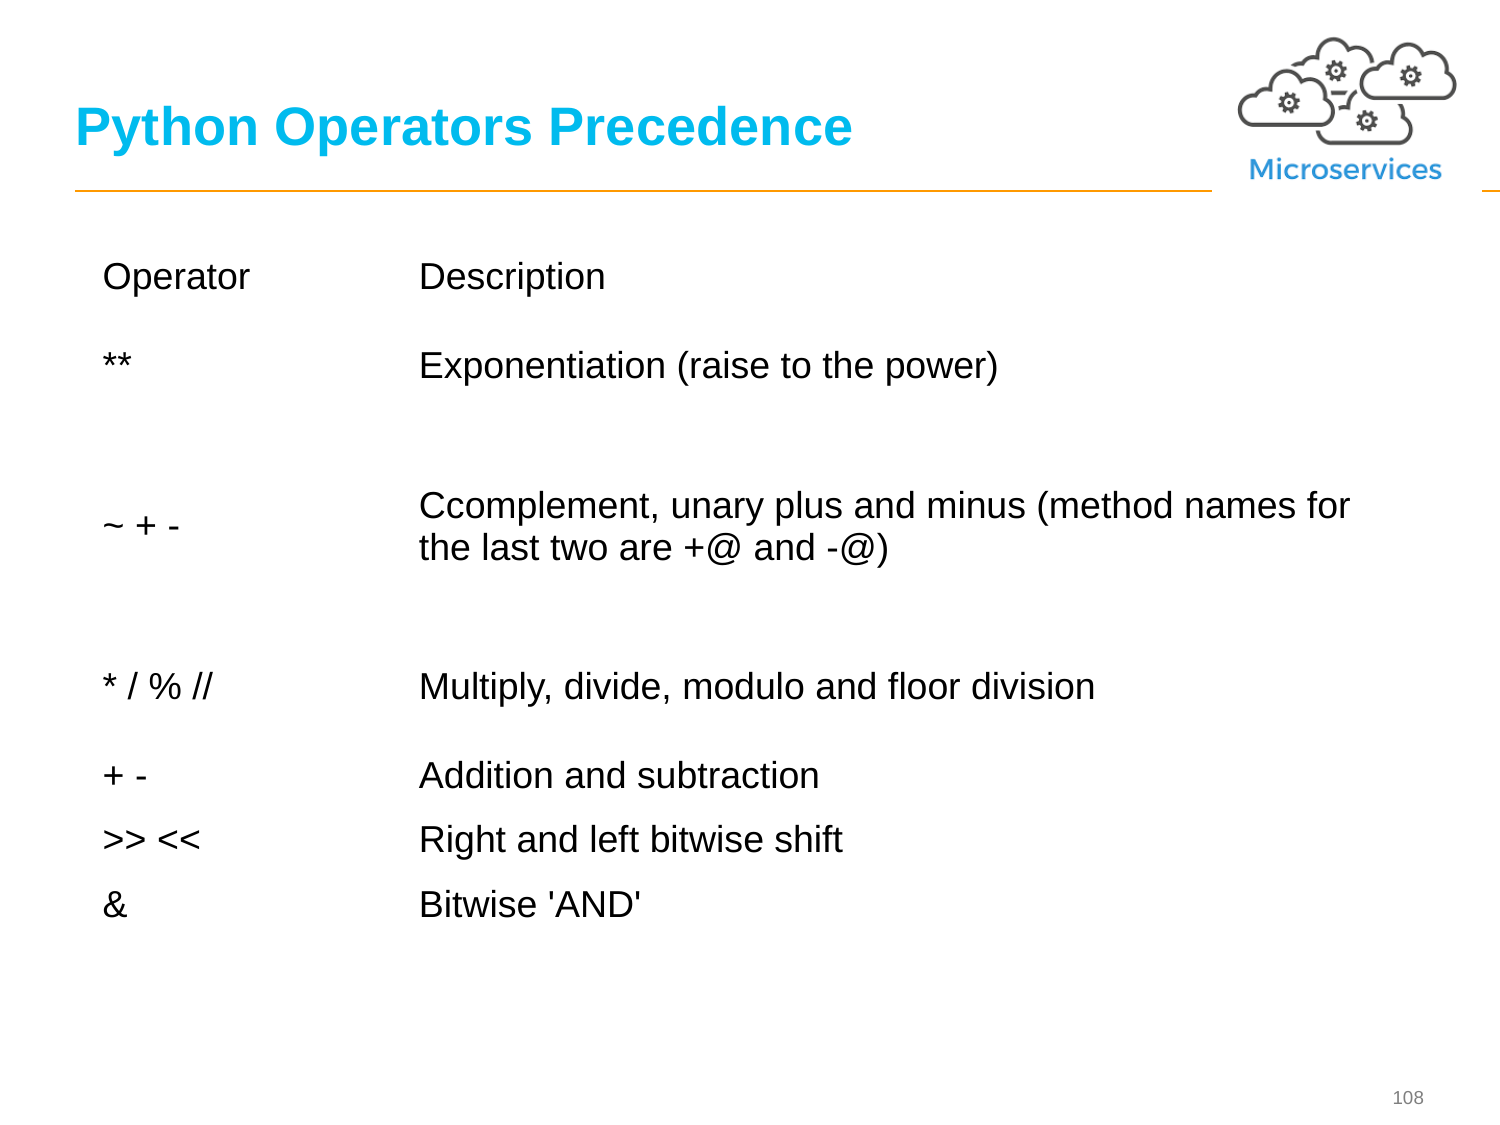

108
# Python Operators Precedence
| Operator | Description |
| --- | --- |
| \*\* | Exponentiation (raise to the power) |
| ~ + - | Ccomplement, unary plus and minus (method names for the last two are +@ and -@) |
| \* / % // | Multiply, divide, modulo and floor division |
| + - | Addition and subtraction |
| >> << | Right and left bitwise shift |
| & | Bitwise 'AND' |